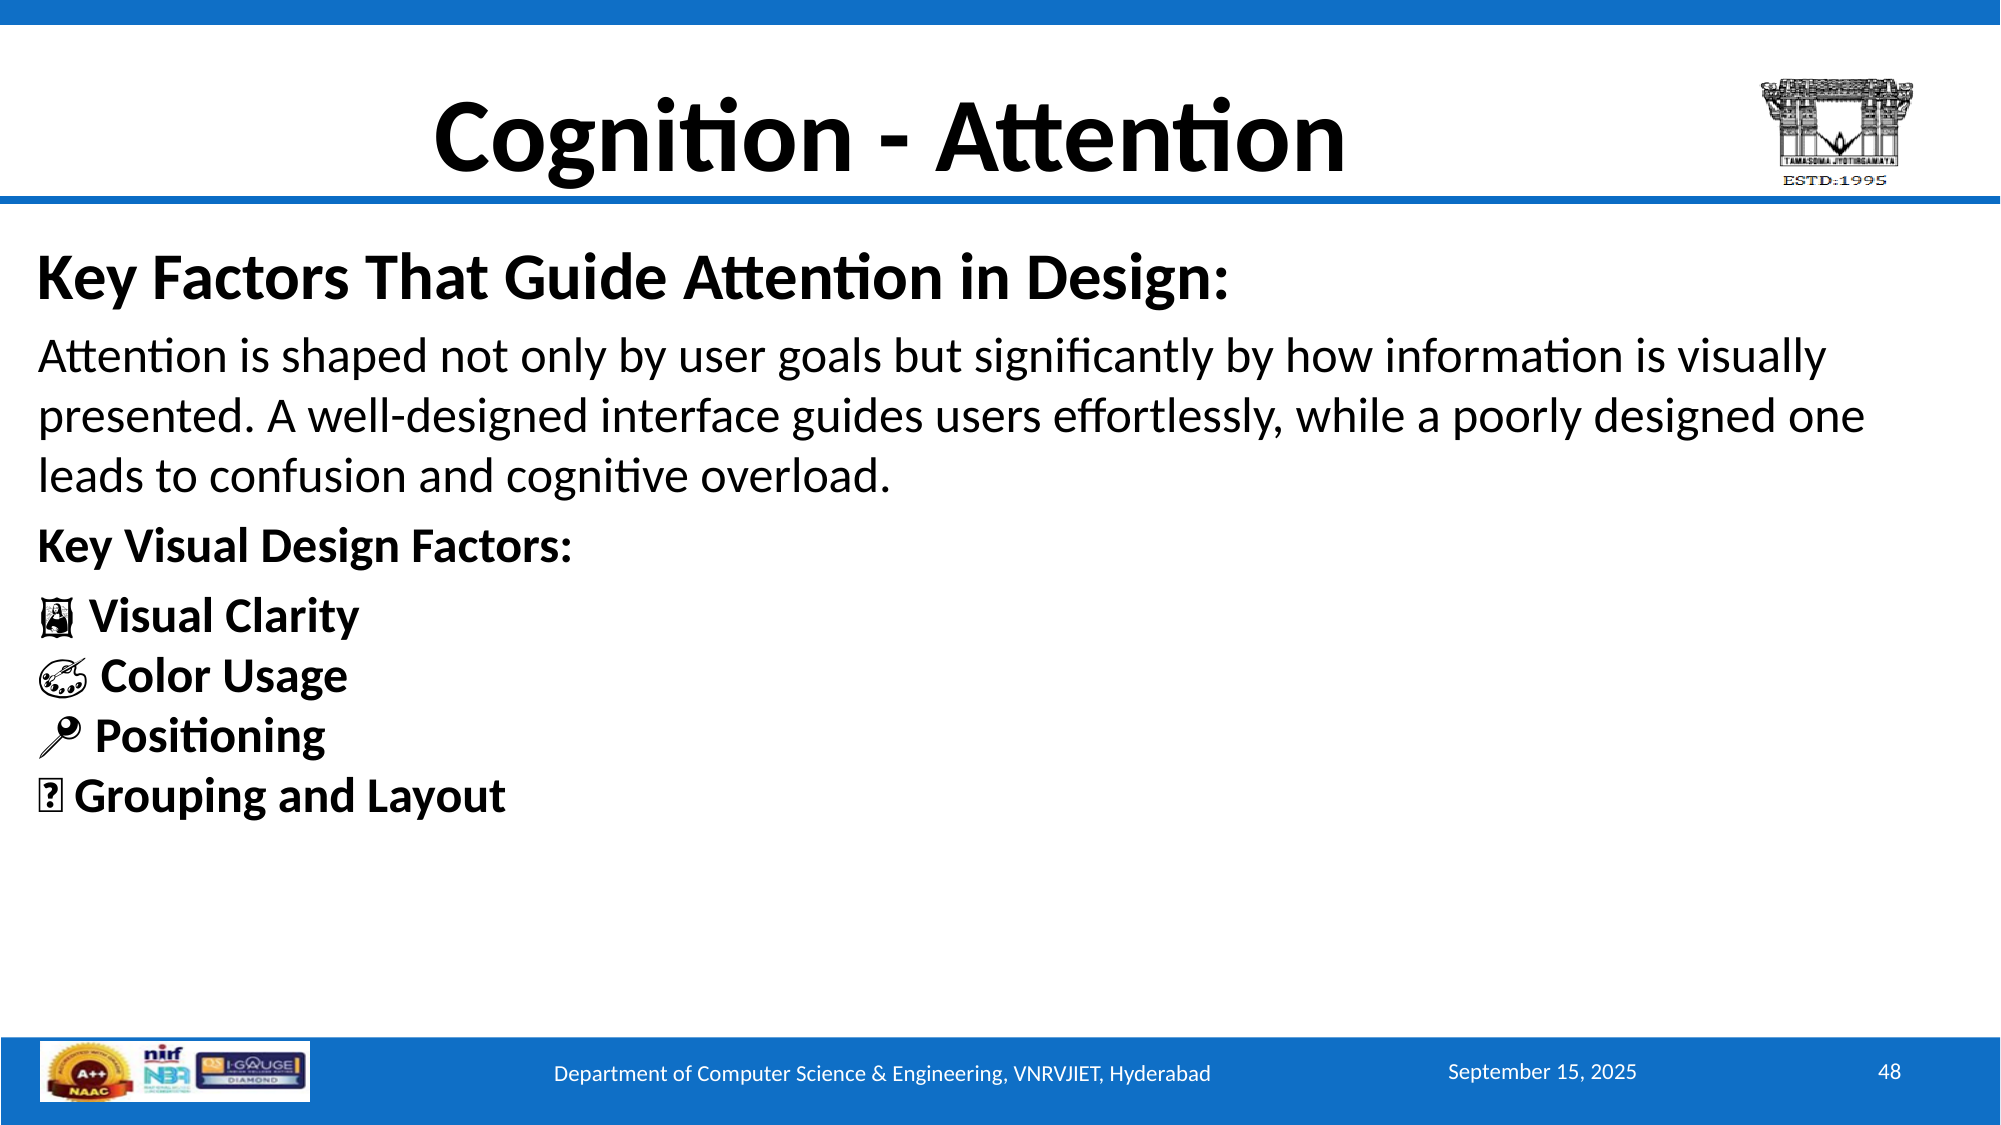

# Cognition - Attention
Key Factors That Guide Attention in Design:
Attention is shaped not only by user goals but significantly by how information is visually presented. A well-designed interface guides users effortlessly, while a poorly designed one leads to confusion and cognitive overload.
Key Visual Design Factors:
🖼️ Visual Clarity
🎨 Color Usage
📍 Positioning
🧩 Grouping and Layout
September 15, 2025
48
Department of Computer Science & Engineering, VNRVJIET, Hyderabad